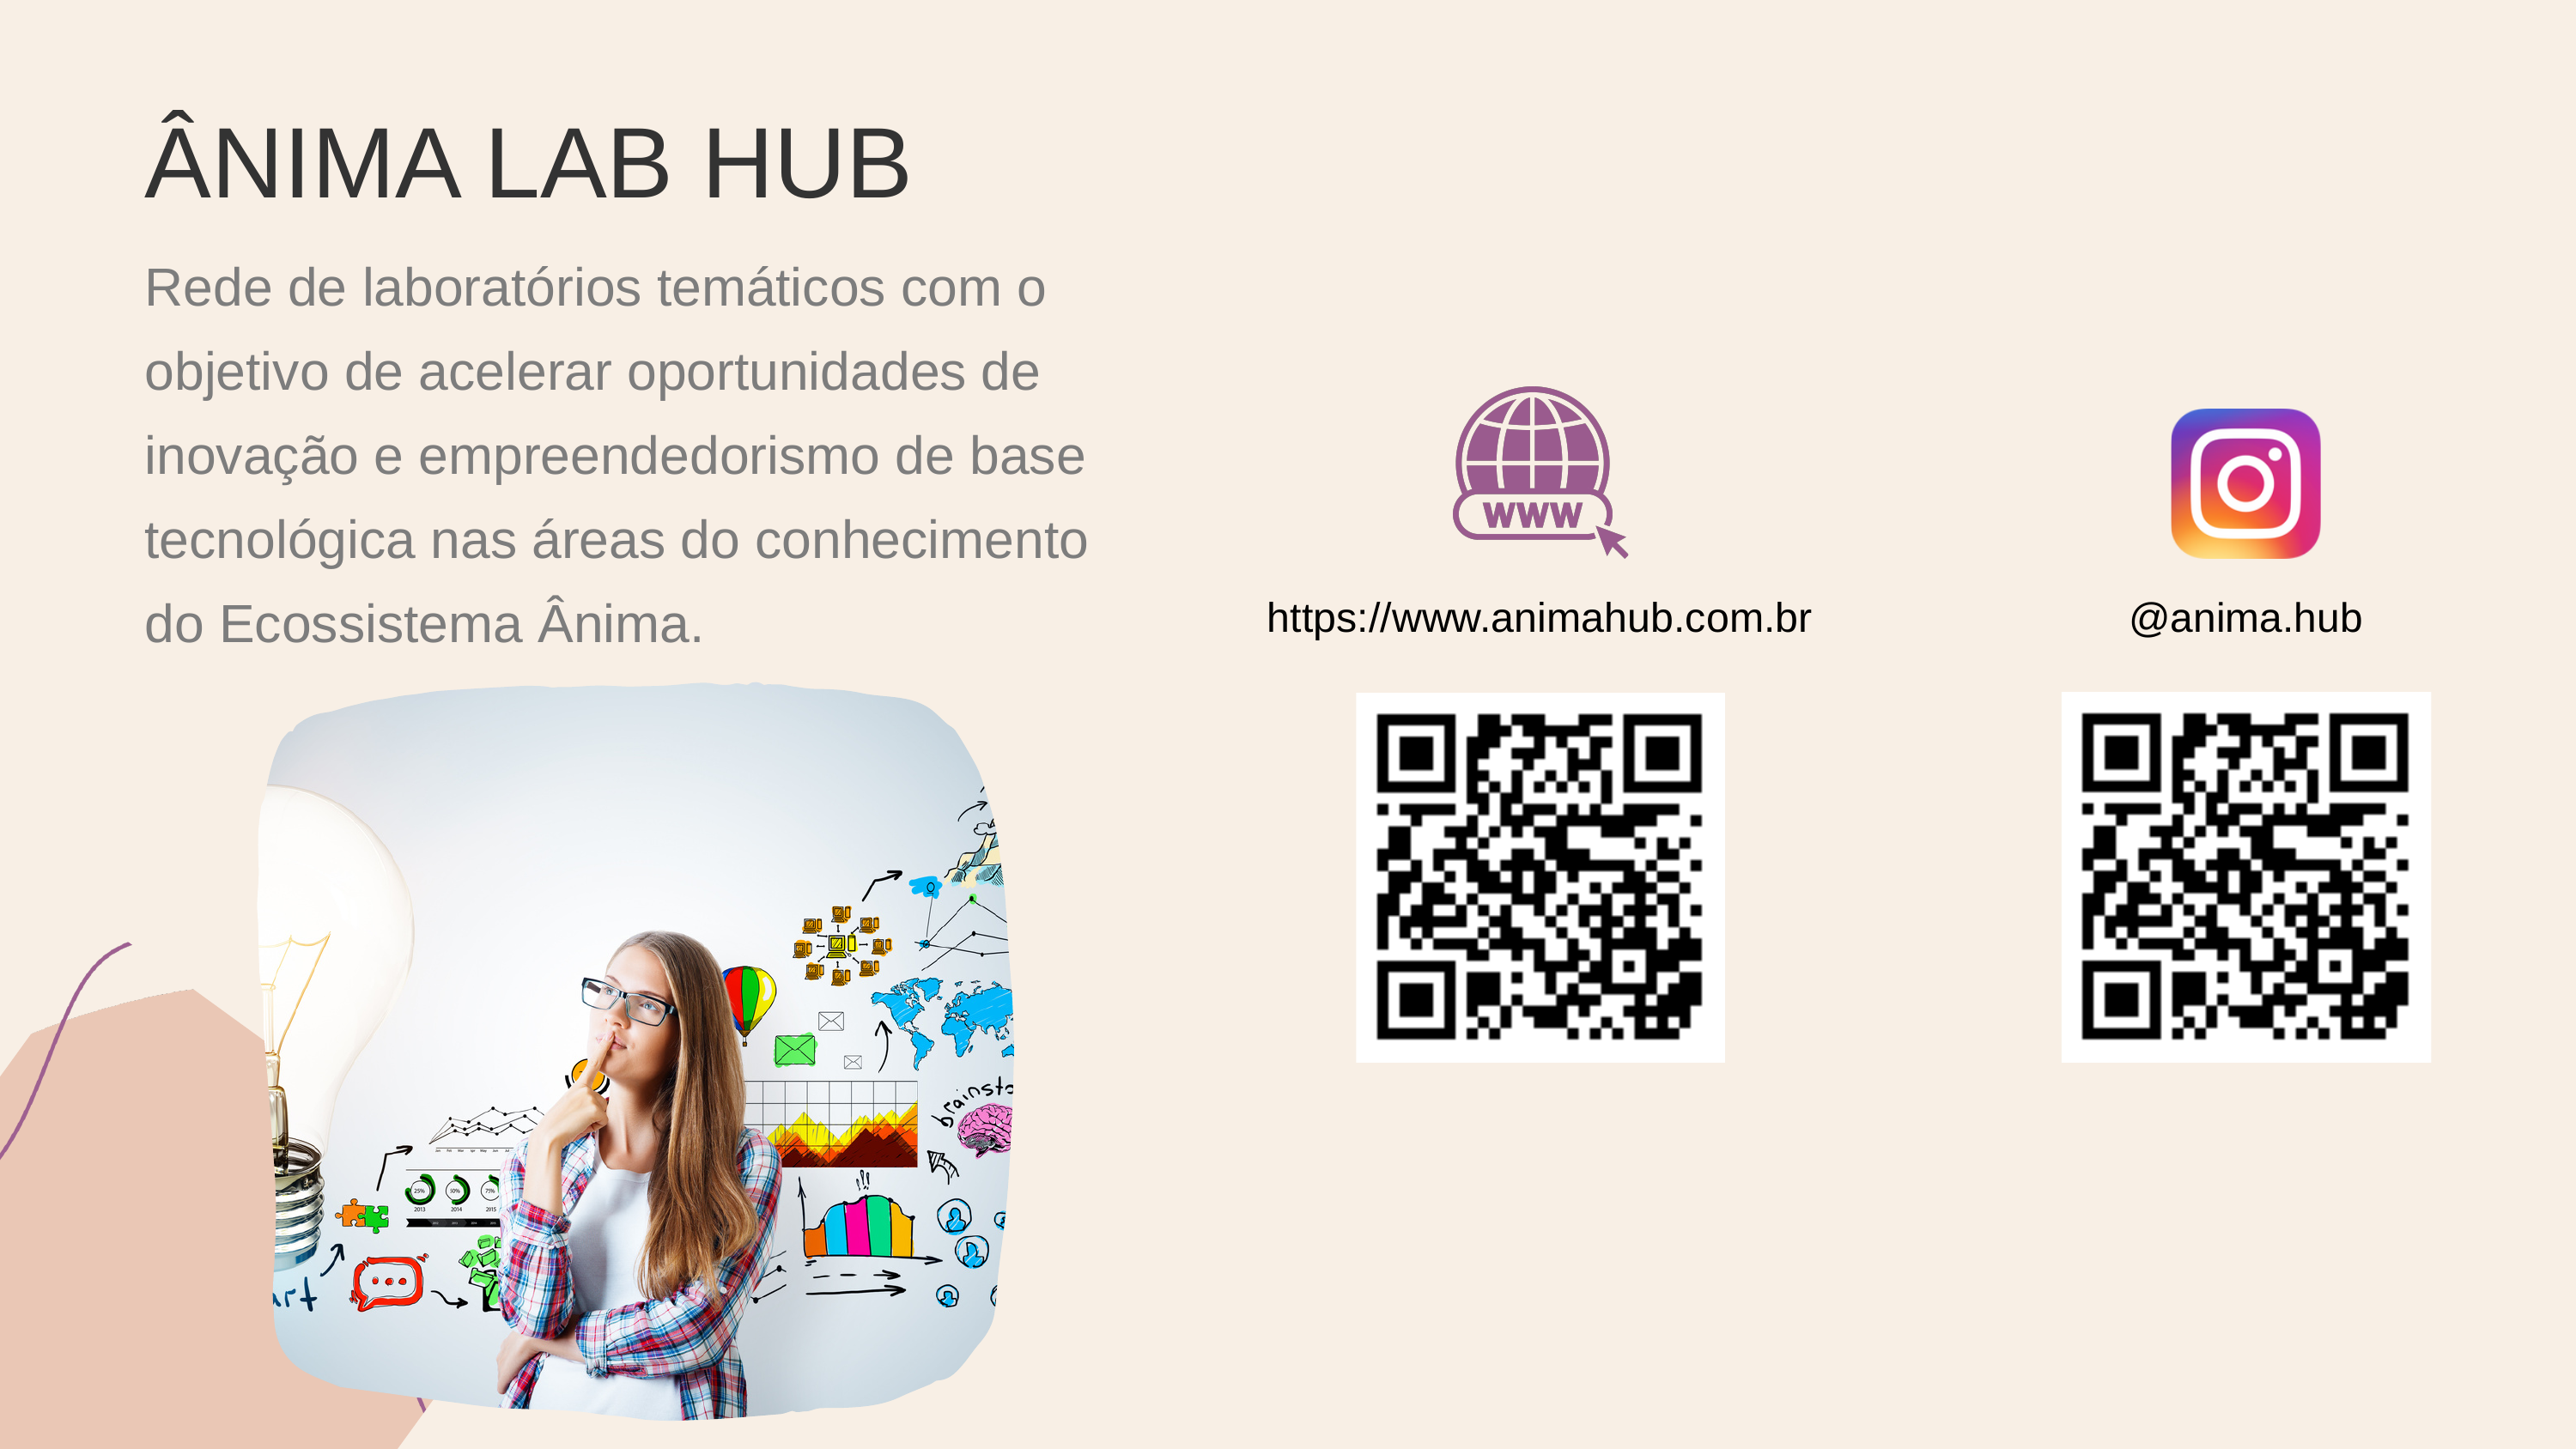

ÂNIMA LAB HUB
Rede de laboratórios temáticos com o objetivo de acelerar oportunidades de inovação e empreendedorismo de base tecnológica nas áreas do conhecimento do Ecossistema Ânima.

https://www.animahub.com.br
@anima.hub